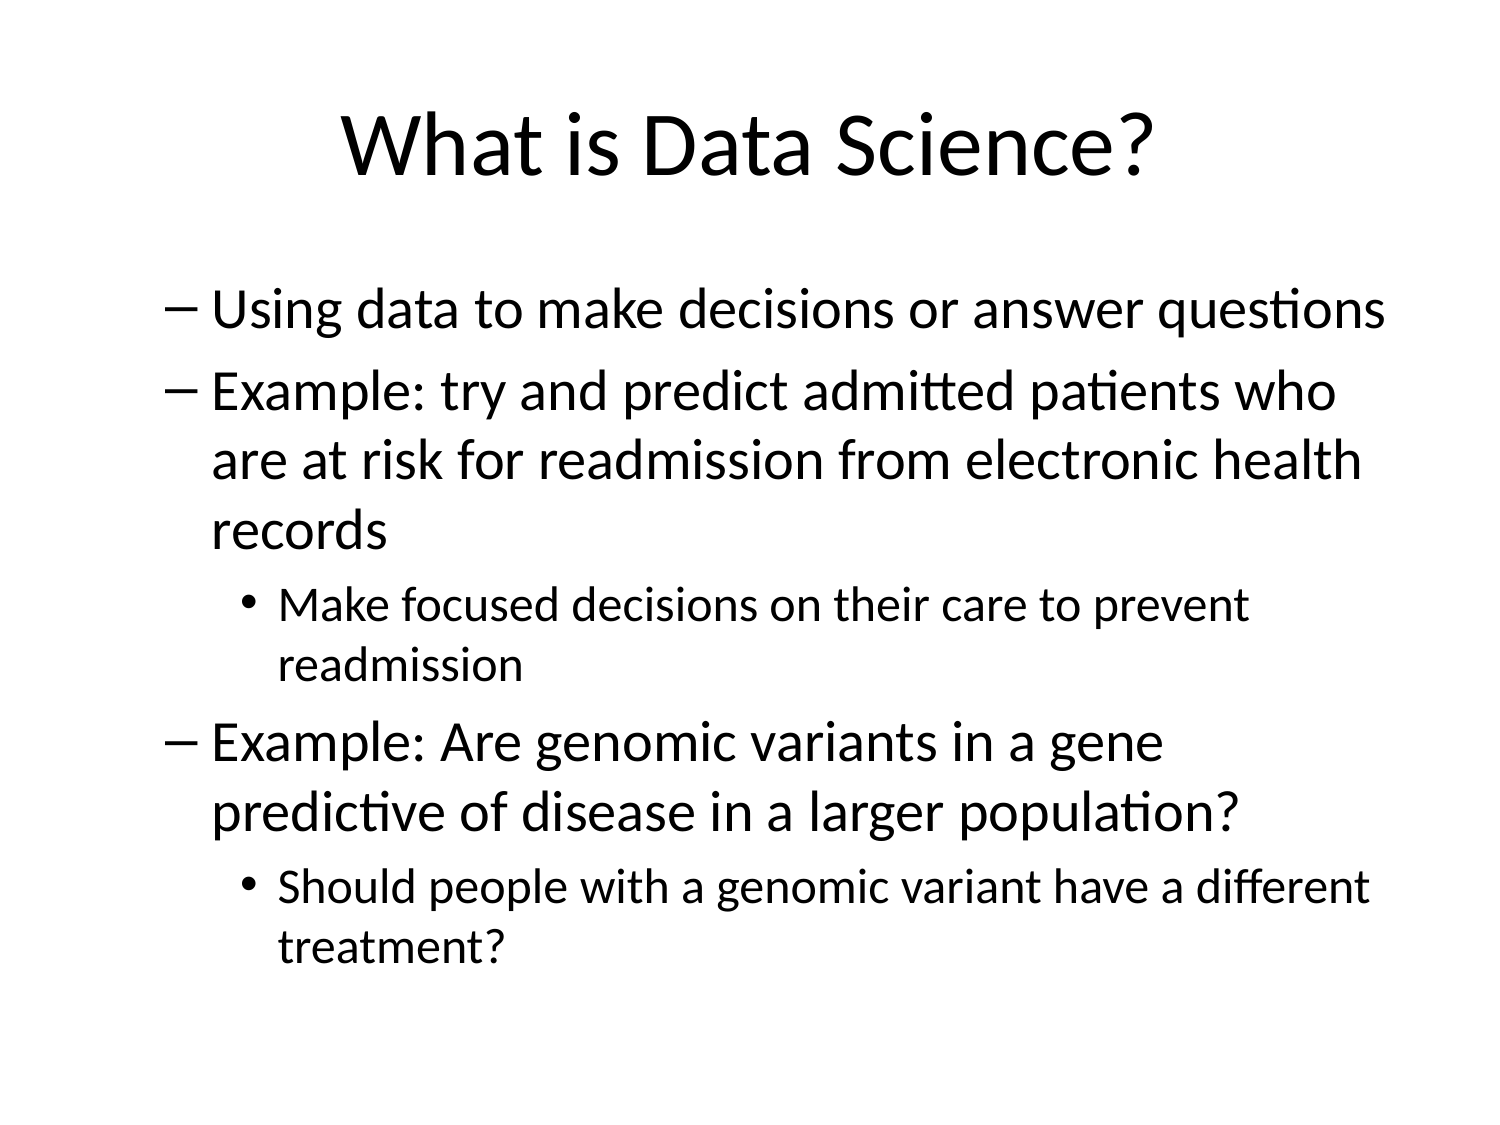

# What is Data Science?
Using data to make decisions or answer questions
Example: try and predict admitted patients who are at risk for readmission from electronic health records
Make focused decisions on their care to prevent readmission
Example: Are genomic variants in a gene predictive of disease in a larger population?
Should people with a genomic variant have a different treatment?